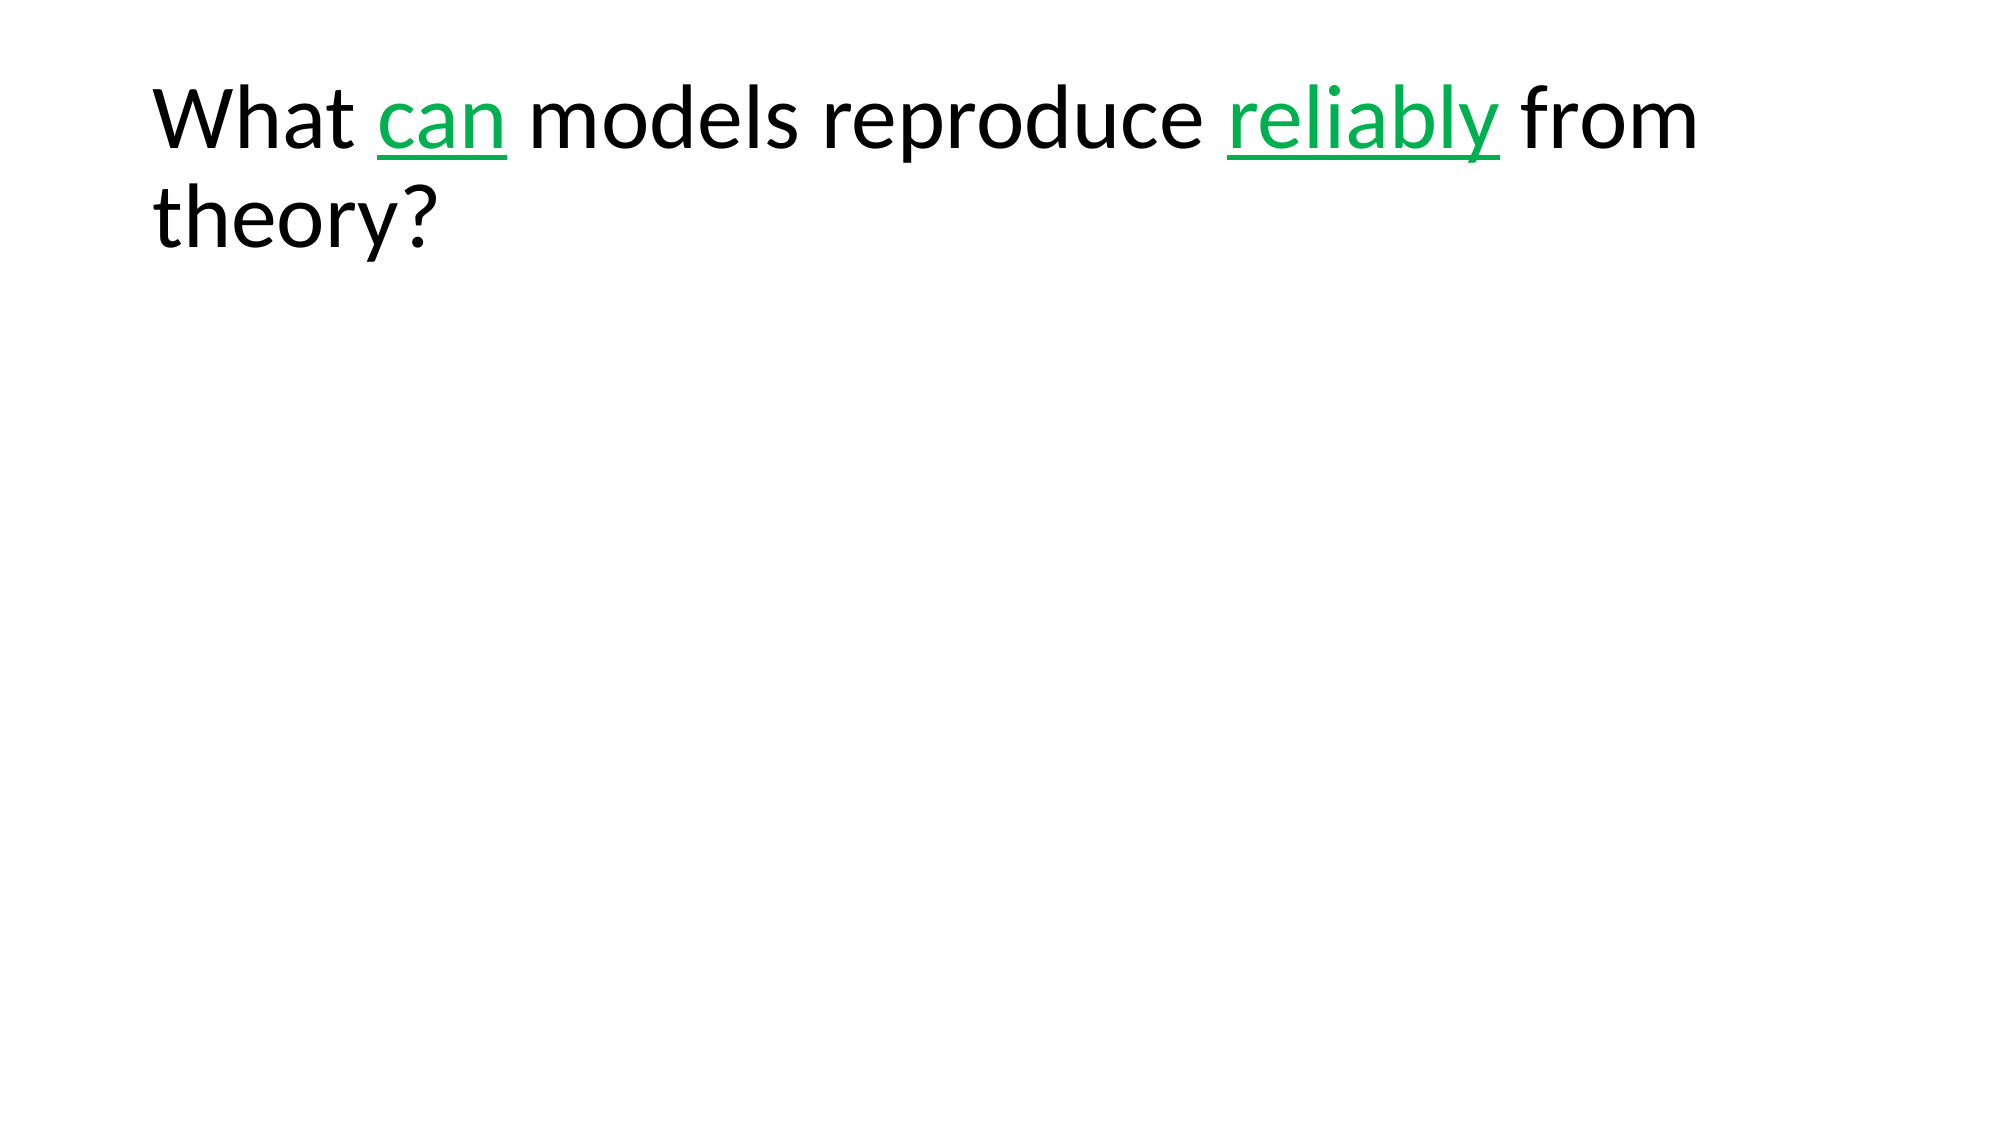

# What can models reproduce reliably from theory?